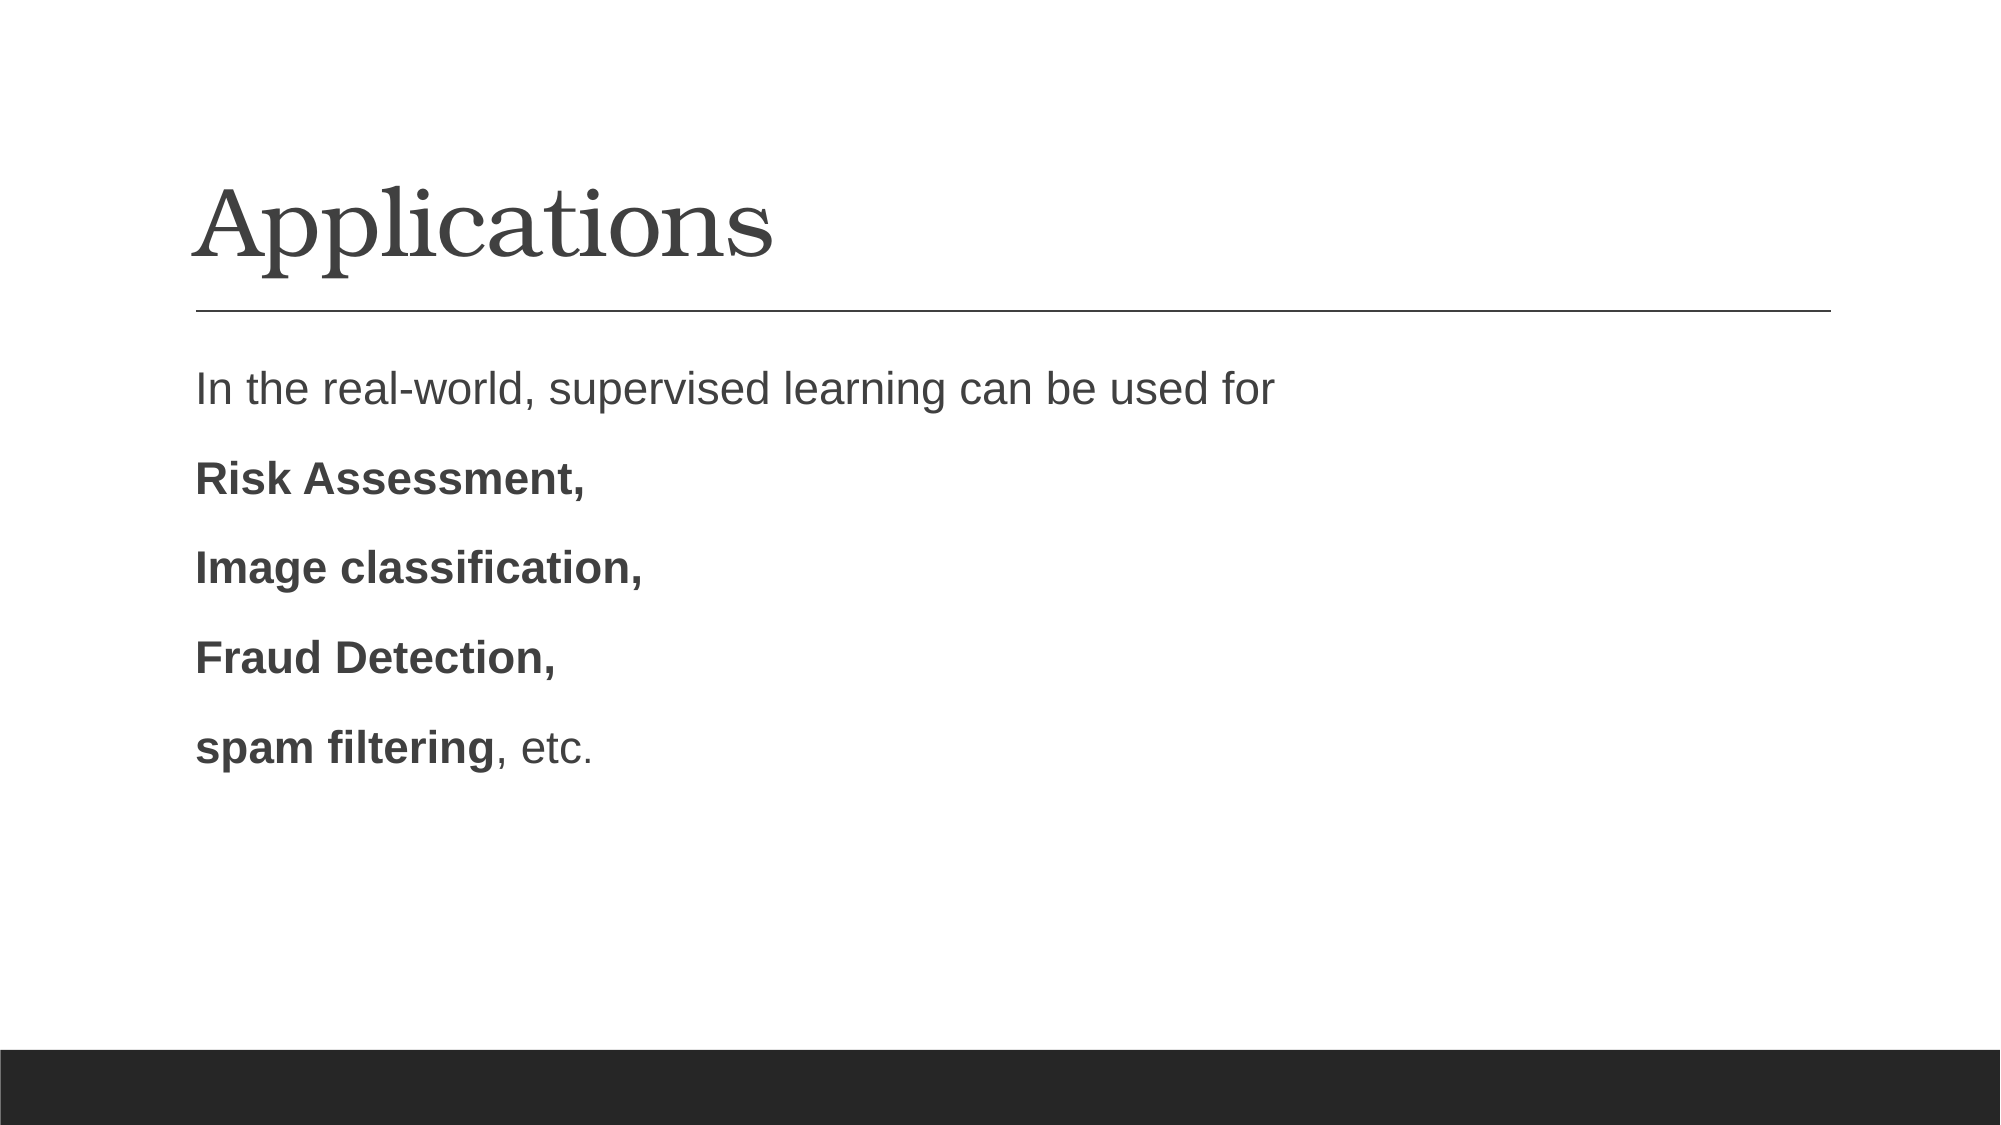

# Applications
In the real-world, supervised learning can be used for
Risk Assessment,
Image classification,
Fraud Detection,
spam filtering, etc.